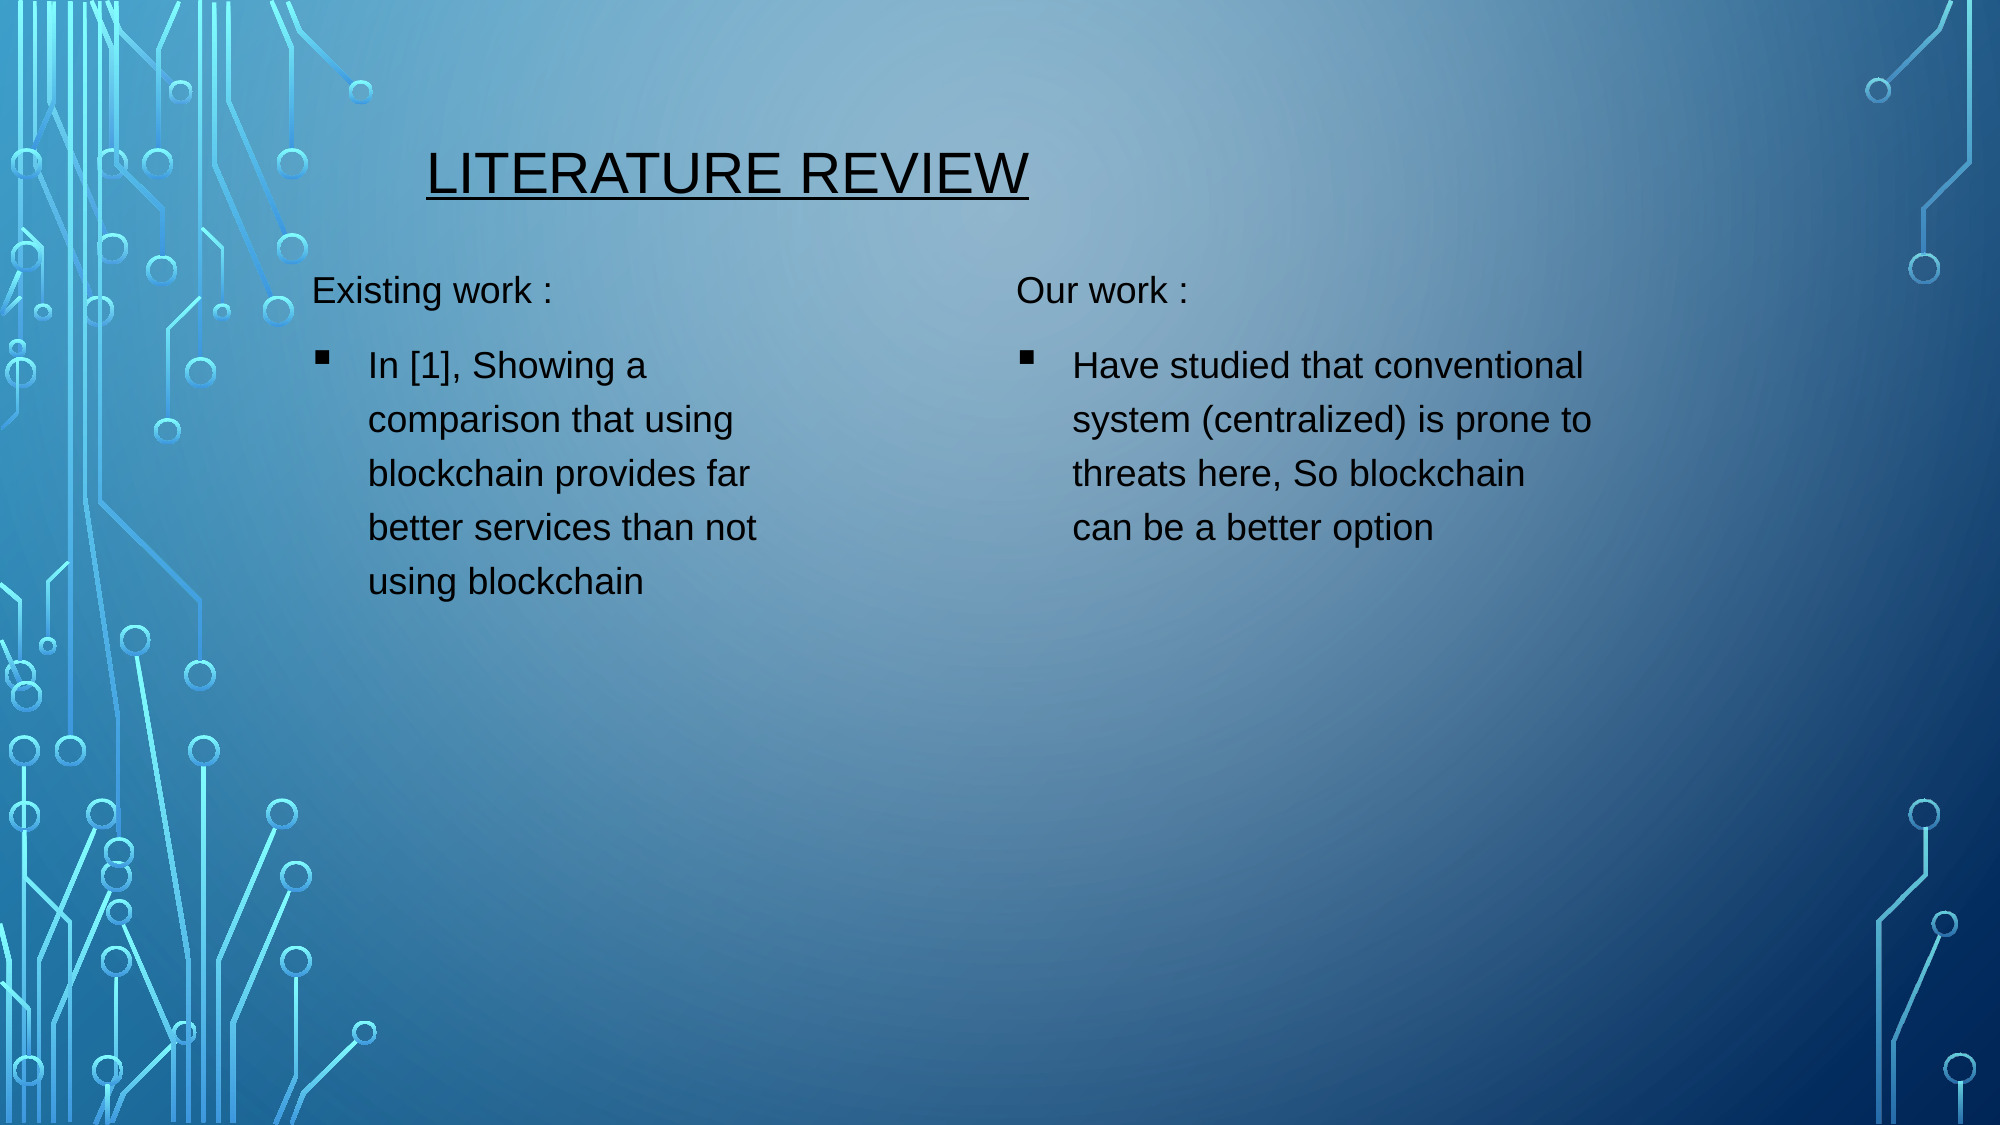

# Literature review
Our work :
Have studied that conventional system (centralized) is prone to threats here, So blockchain can be a better option
Existing work :
In [1], Showing a comparison that using blockchain provides far better services than not using blockchain